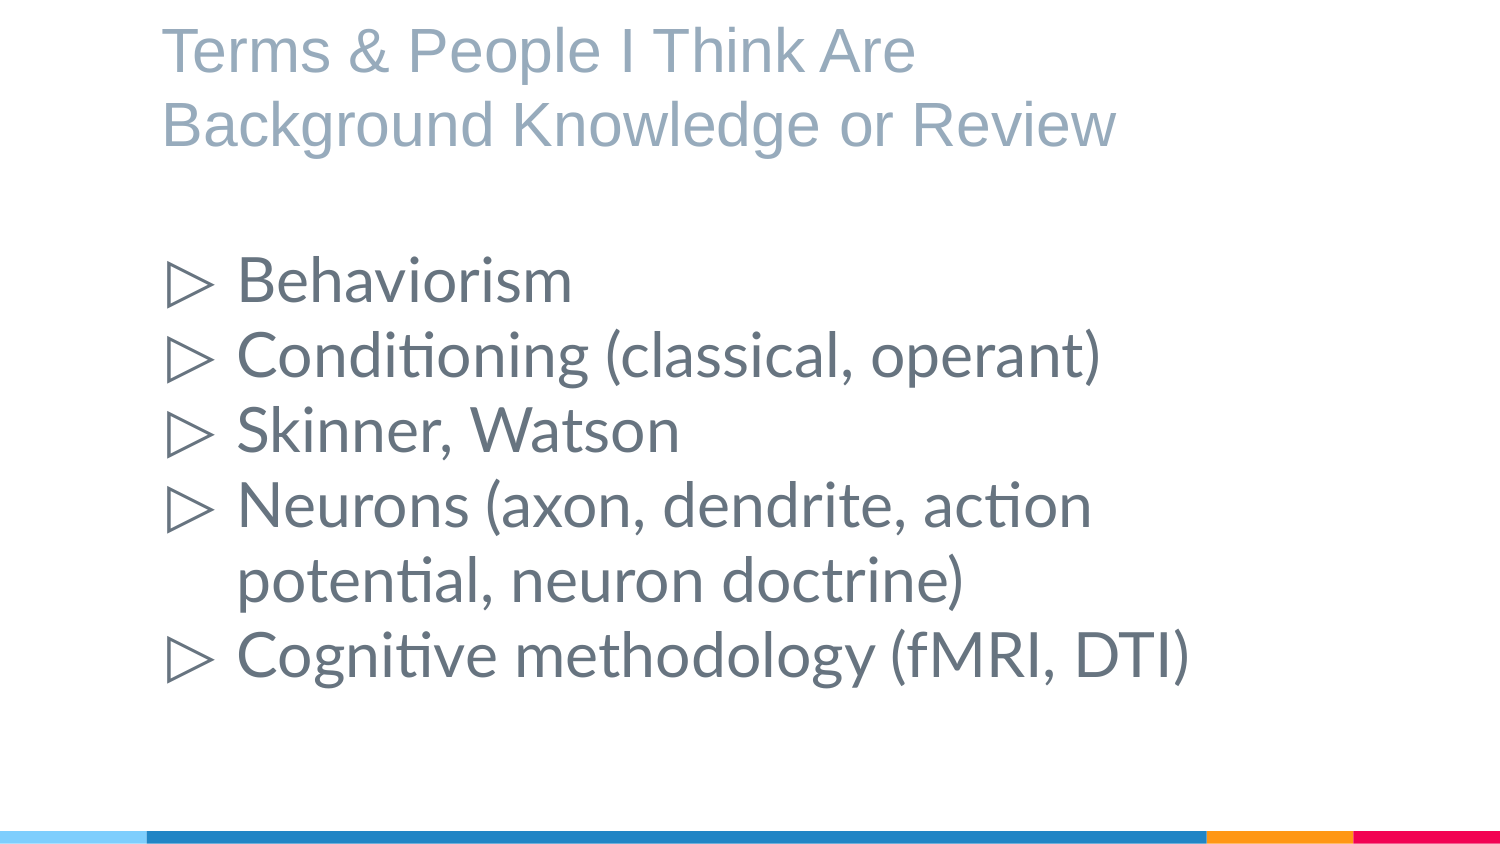

# Terms & People I Think Are Background Knowledge or Review
Behaviorism
Conditioning (classical, operant)
Skinner, Watson
Neurons (axon, dendrite, action potential, neuron doctrine)
Cognitive methodology (fMRI, DTI)